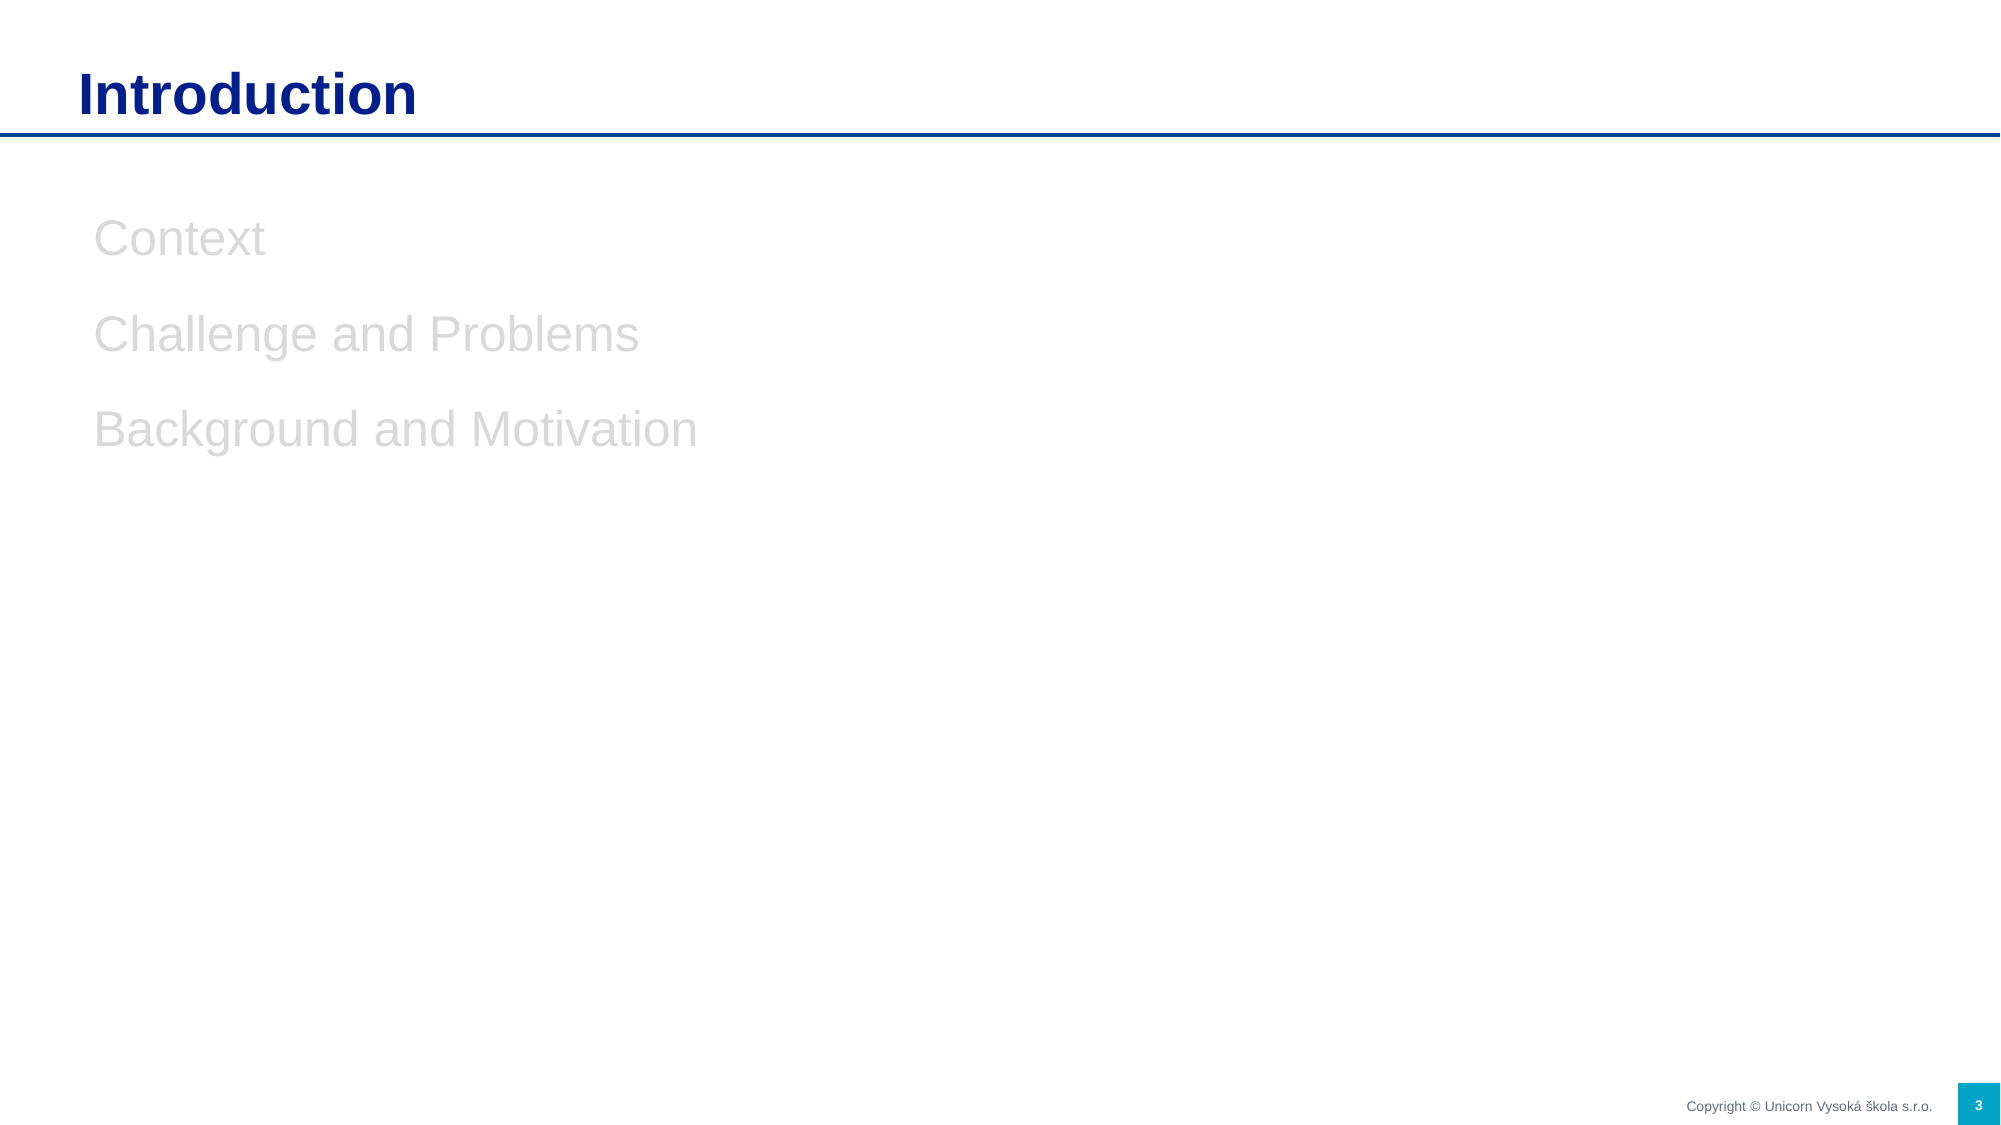

# Introduction
Context
Challenge and Problems
Background and Motivation
3
Copyright © Unicorn Vysoká škola s.r.o.